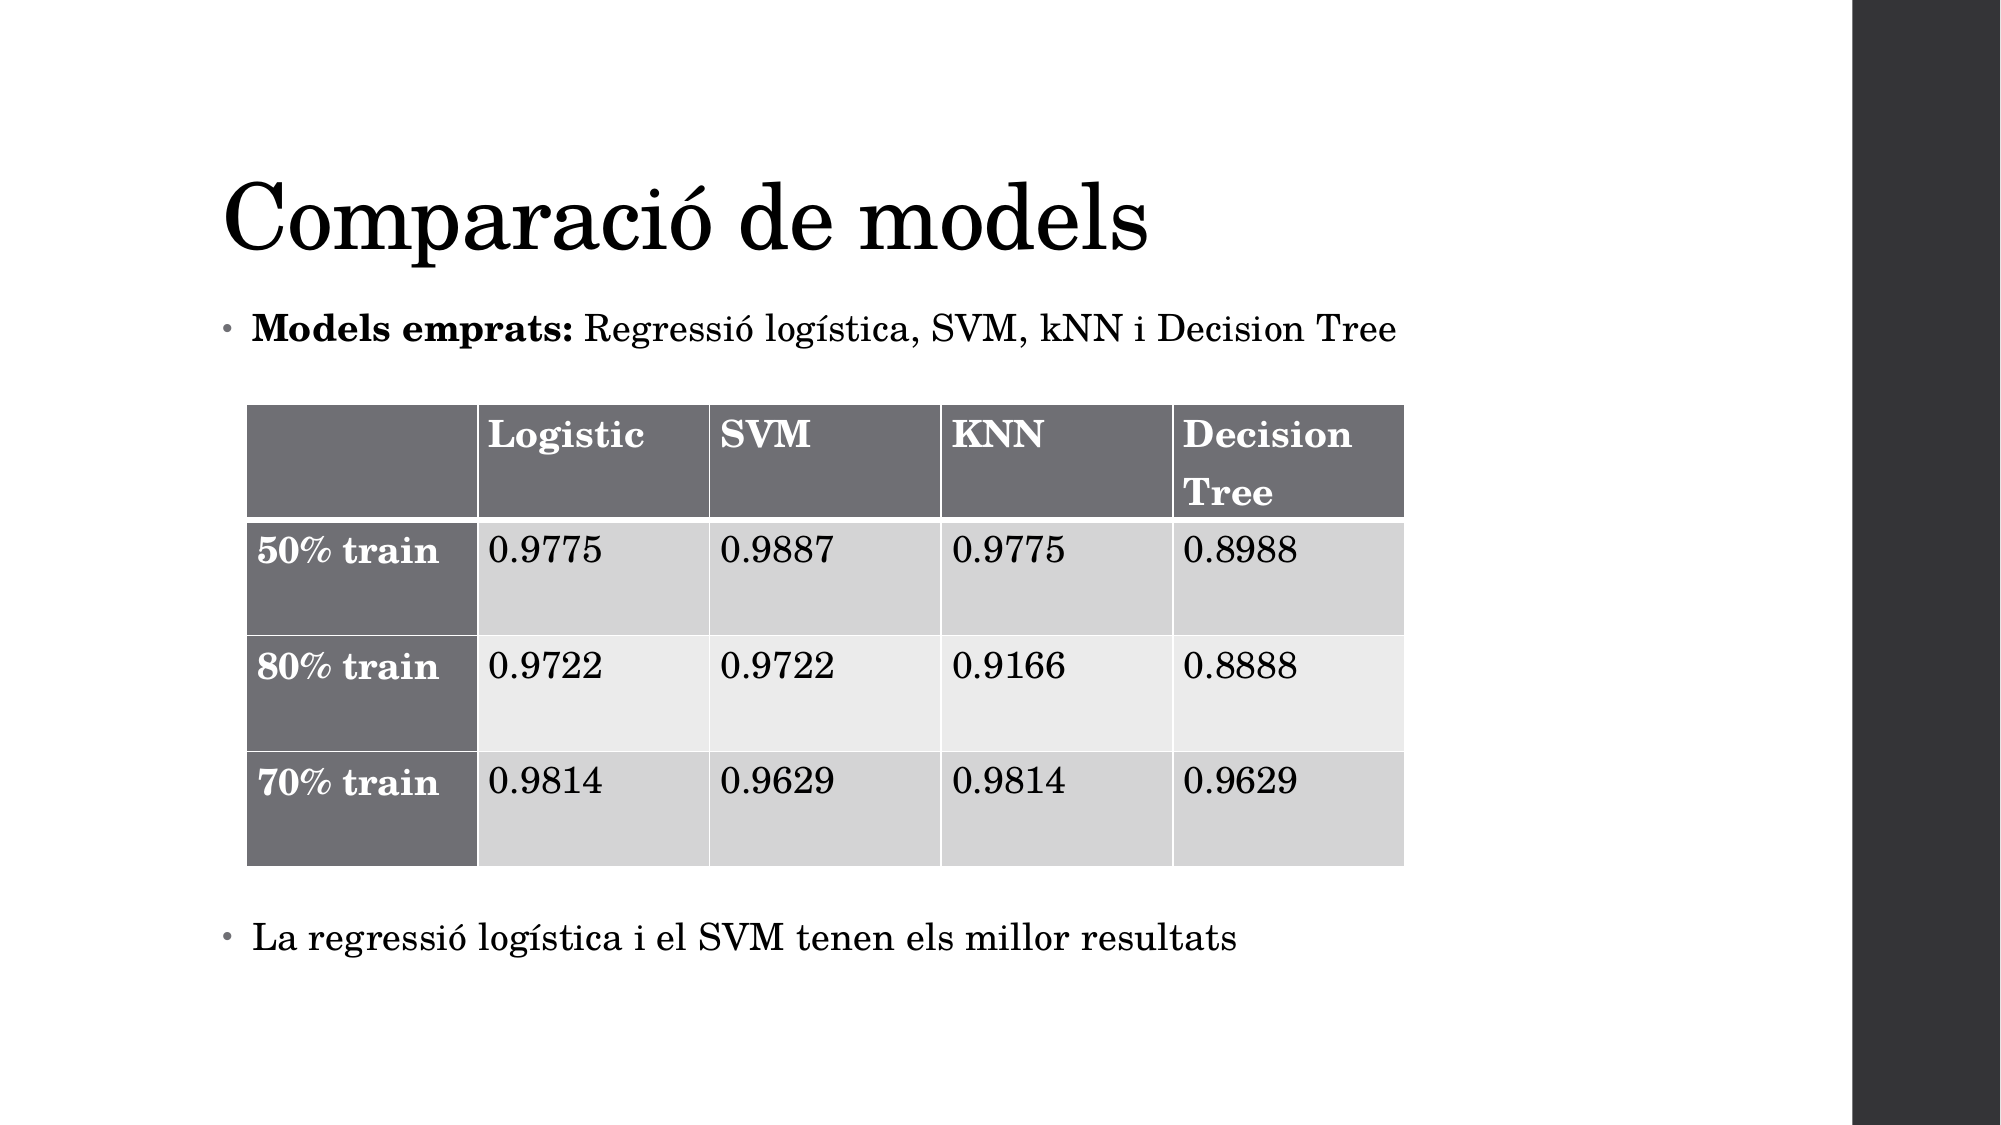

# Comparació de models
Models emprats: Regressió logística, SVM, kNN i Decision Tree

La regressió logística i el SVM tenen els millor resultats

|  | Logistic | SVM | KNN | Decision Tree |
| --- | --- | --- | --- | --- |
| 50% train | 0.9775 | 0.9887 | 0.9775 | 0.8988 |
| 80% train | 0.9722 | 0.9722 | 0.9166 | 0.8888 |
| 70% train | 0.9814 | 0.9629 | 0.9814 | 0.9629 |